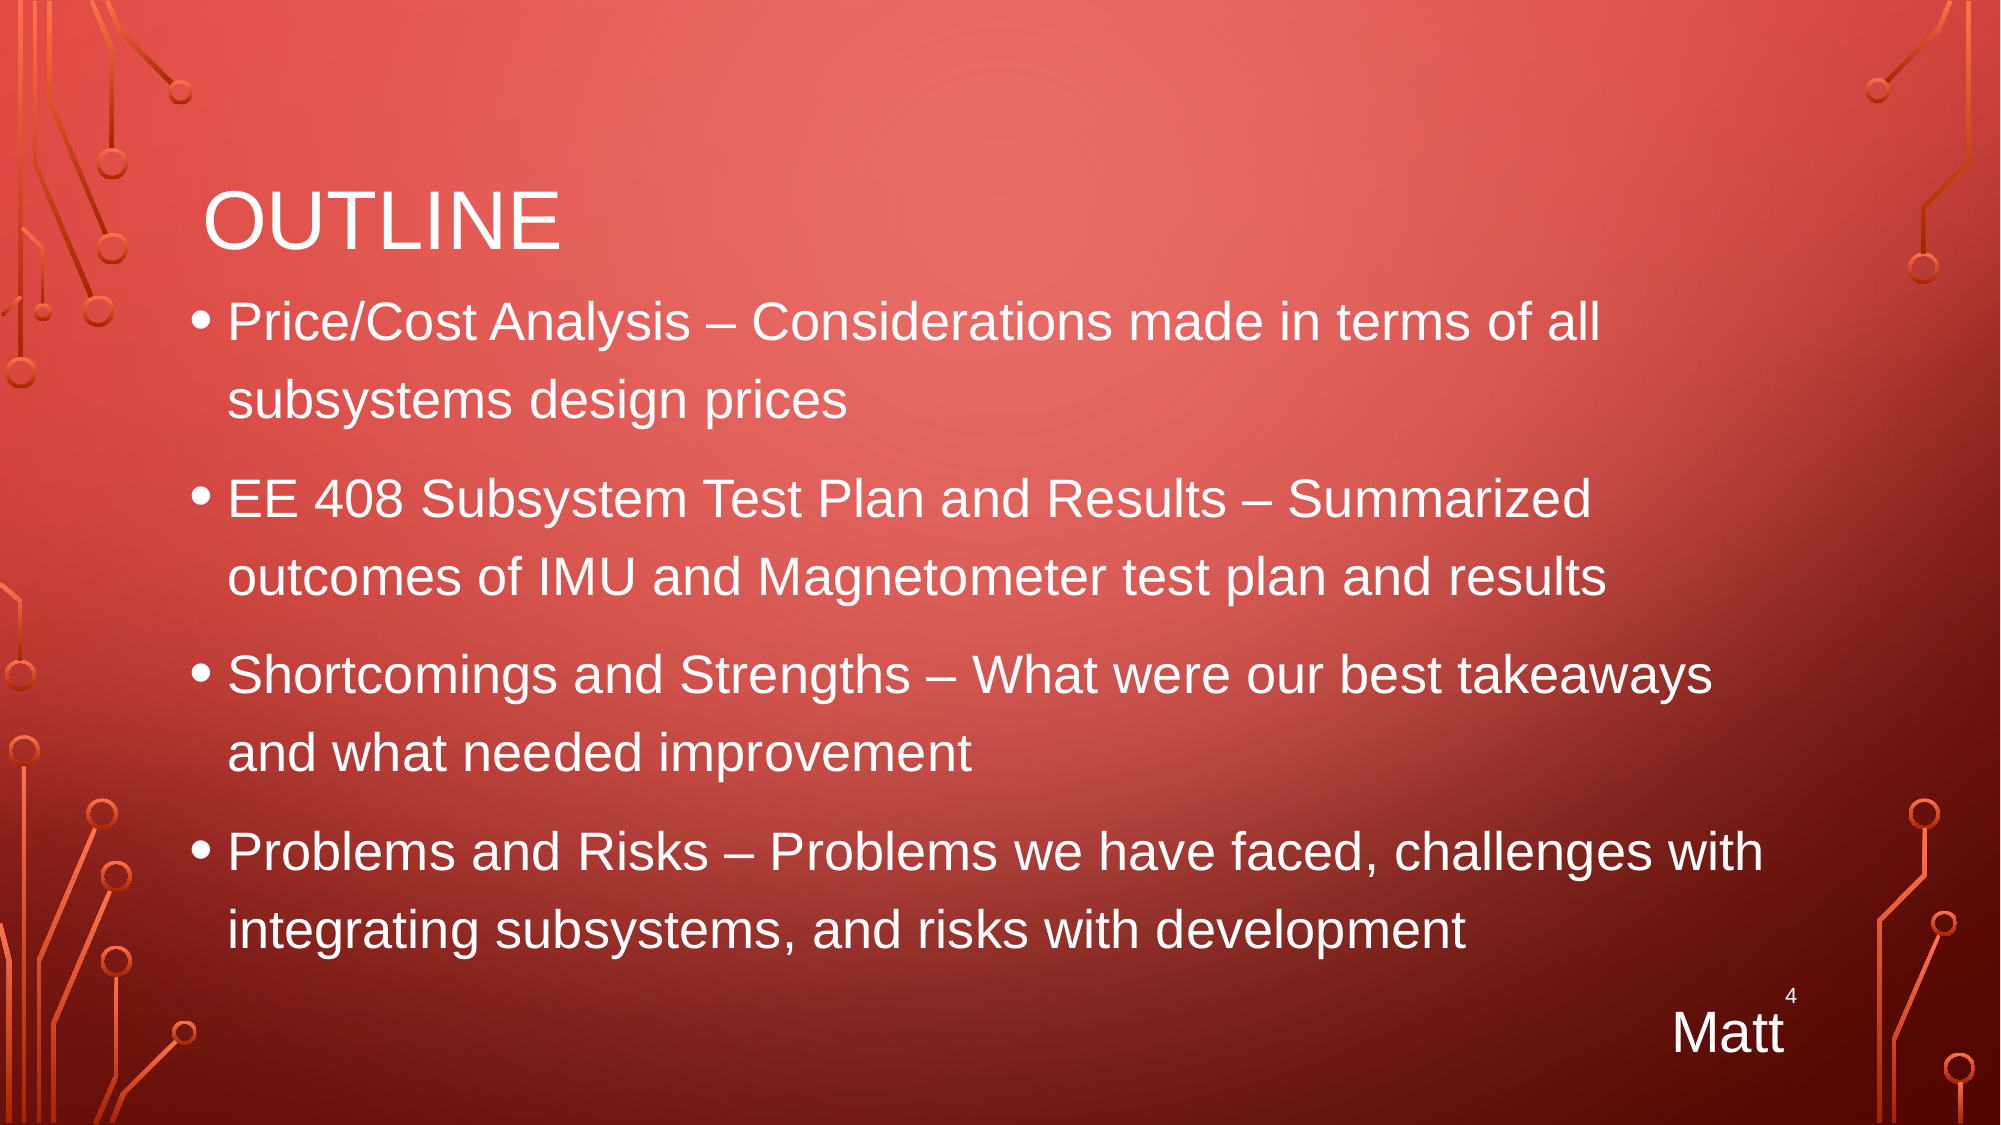

# Outline
Price/Cost Analysis – Considerations made in terms of all subsystems design prices
EE 408 Subsystem Test Plan and Results – Summarized outcomes of IMU and Magnetometer test plan and results
Shortcomings and Strengths – What were our best takeaways and what needed improvement
Problems and Risks – Problems we have faced, challenges with integrating subsystems, and risks with development
Matt
4